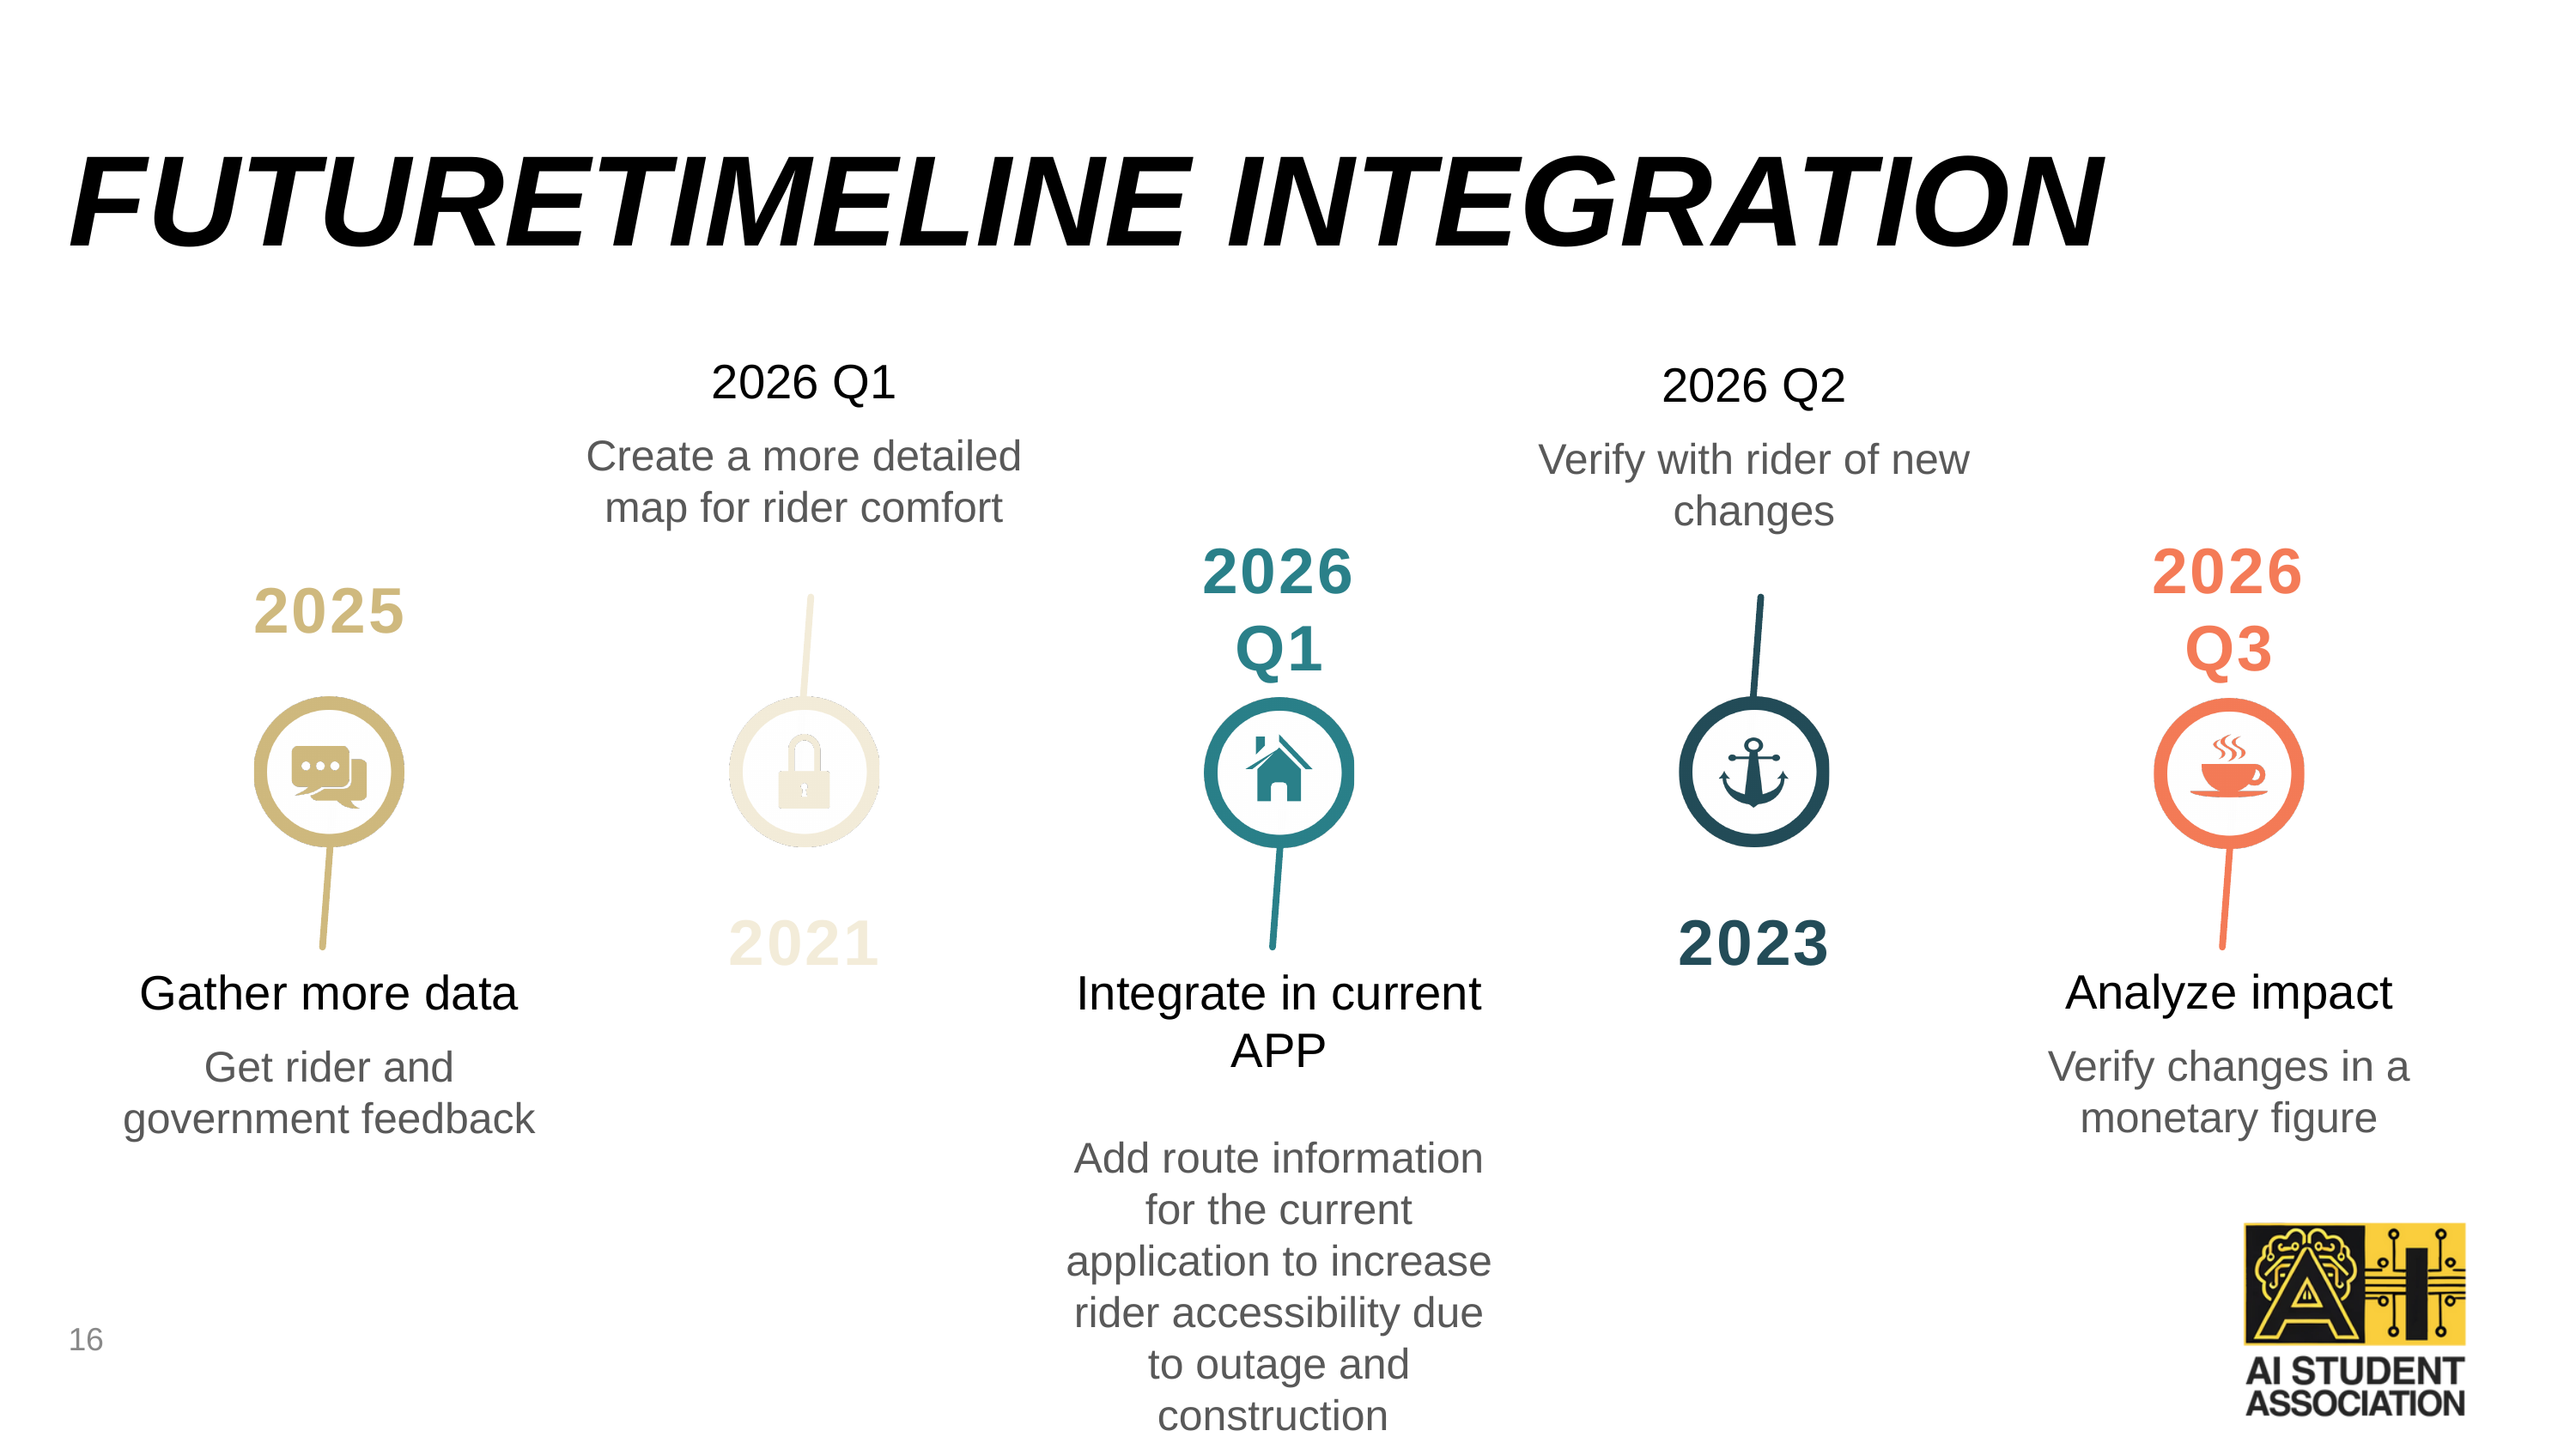

FUTURETIMELINE INTEGRATION

2026 Q1

2026 Q2

Create a more detailed map for rider comfort

Verify with rider of new changes

2026 Q3

2026 Q1

2025

2021

2023

Analyze impact

Gather more data

Integrate in current APP

Verify changes in a monetary figure

Get rider and government feedback

Add route information for the current application to increase rider accessibility due to outage and construction

16